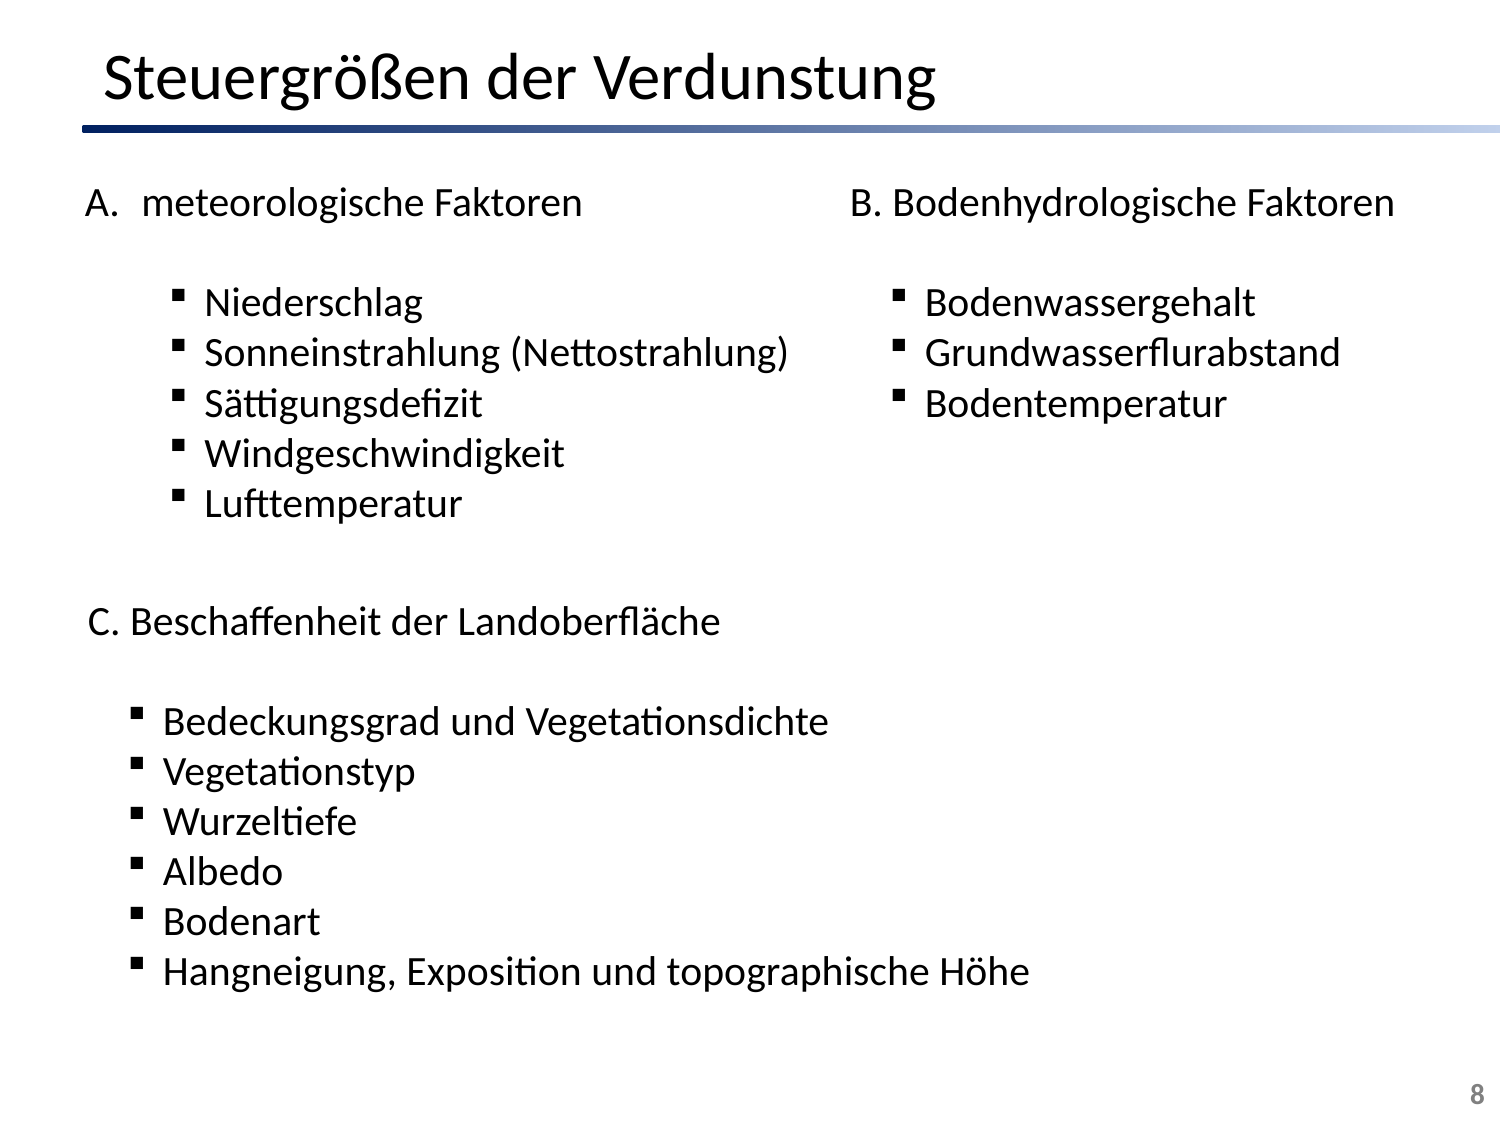

# Steuergrößen der Verdunstung
meteorologische Faktoren

Niederschlag
Sonneinstrahlung (Nettostrahlung)
Sättigungsdefizit
Windgeschwindigkeit
Lufttemperatur

B. Bodenhydrologische Faktoren

Bodenwassergehalt
Grundwasserflurabstand
Bodentemperatur
C. Beschaffenheit der Landoberfläche

Bedeckungsgrad und Vegetationsdichte
Vegetationstyp
Wurzeltiefe
Albedo
Bodenart
Hangneigung, Exposition und topographische Höhe